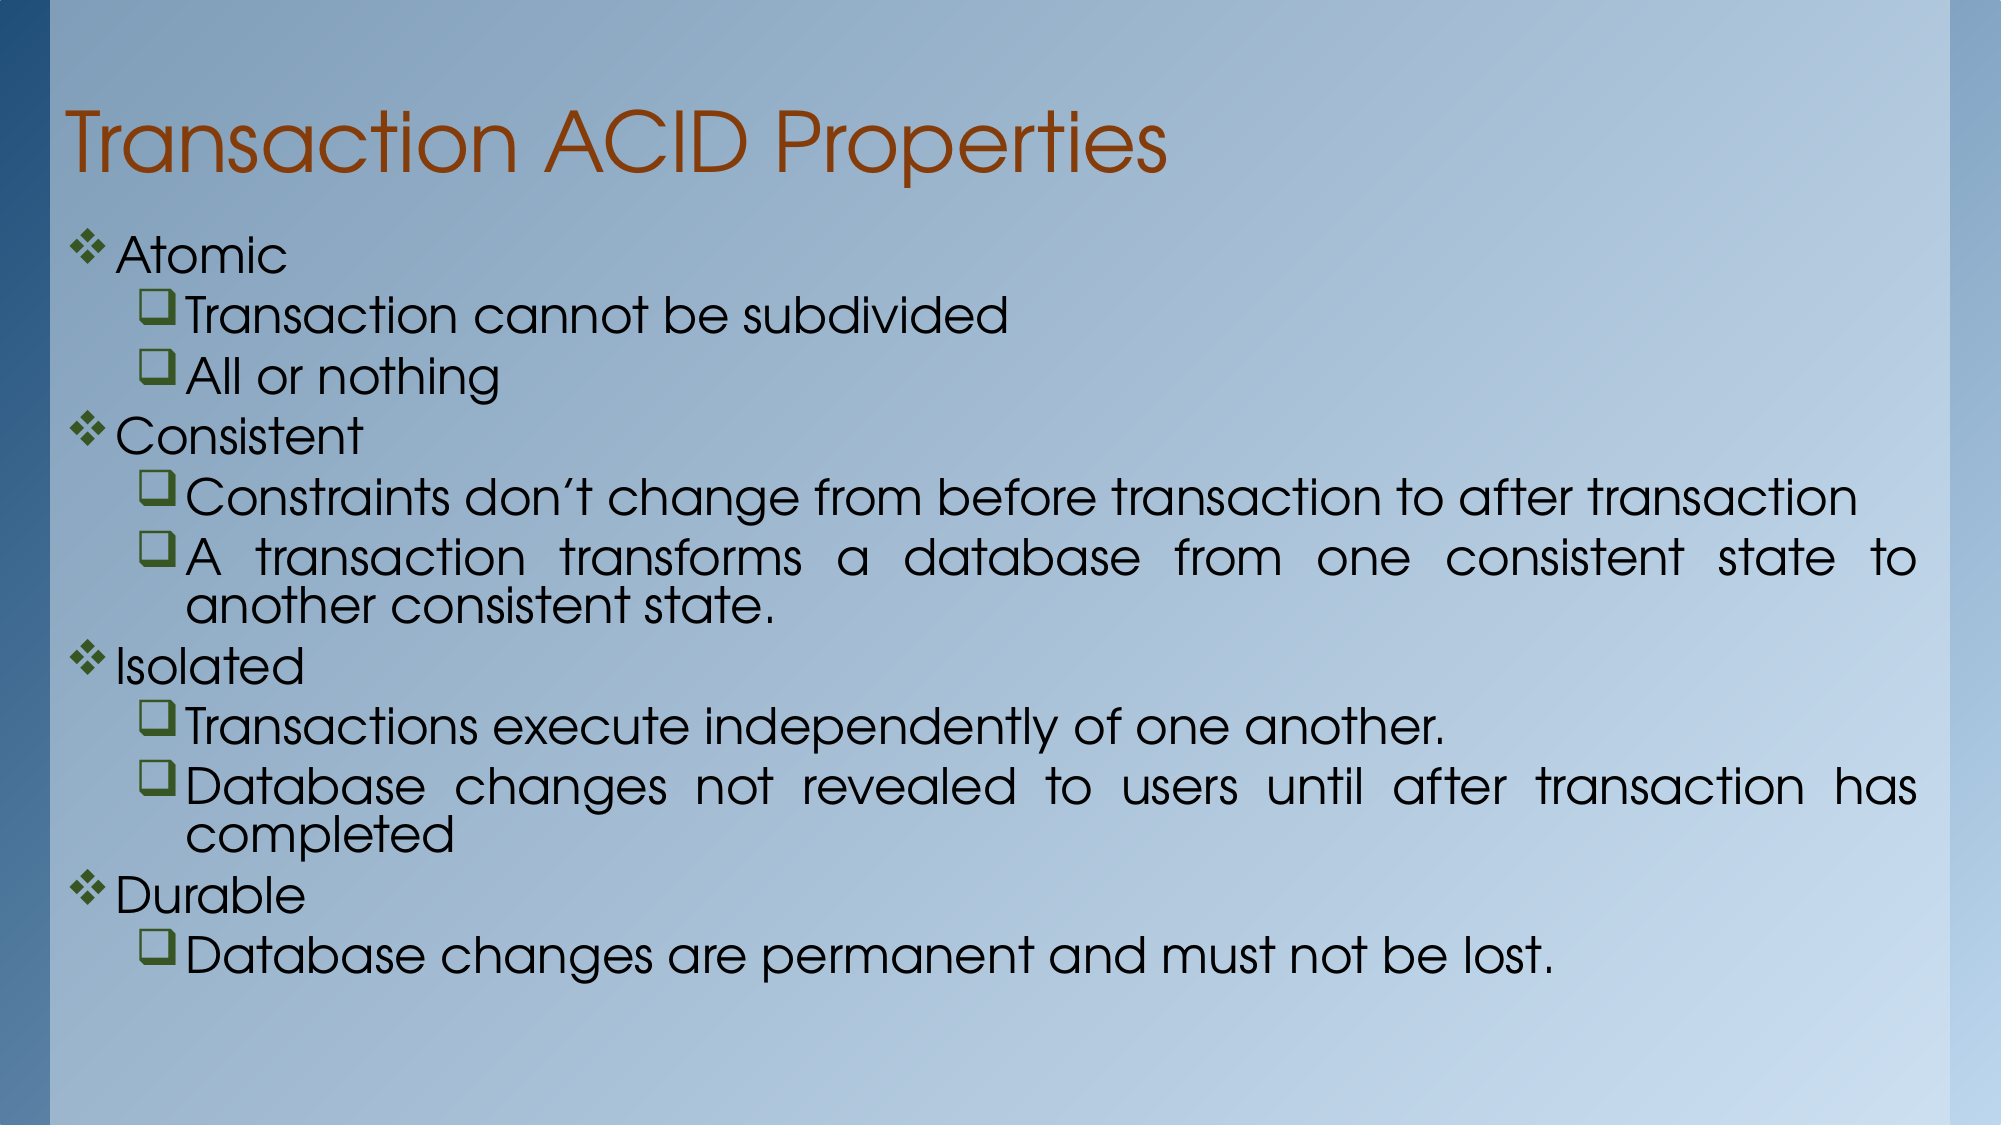

# Transaction ACID Properties
Atomic
Transaction cannot be subdivided
All or nothing
Consistent
Constraints don’t change from before transaction to after transaction
A transaction transforms a database from one consistent state to another consistent state.
Isolated
Transactions execute independently of one another.
Database changes not revealed to users until after transaction has completed
Durable
Database changes are permanent and must not be lost.